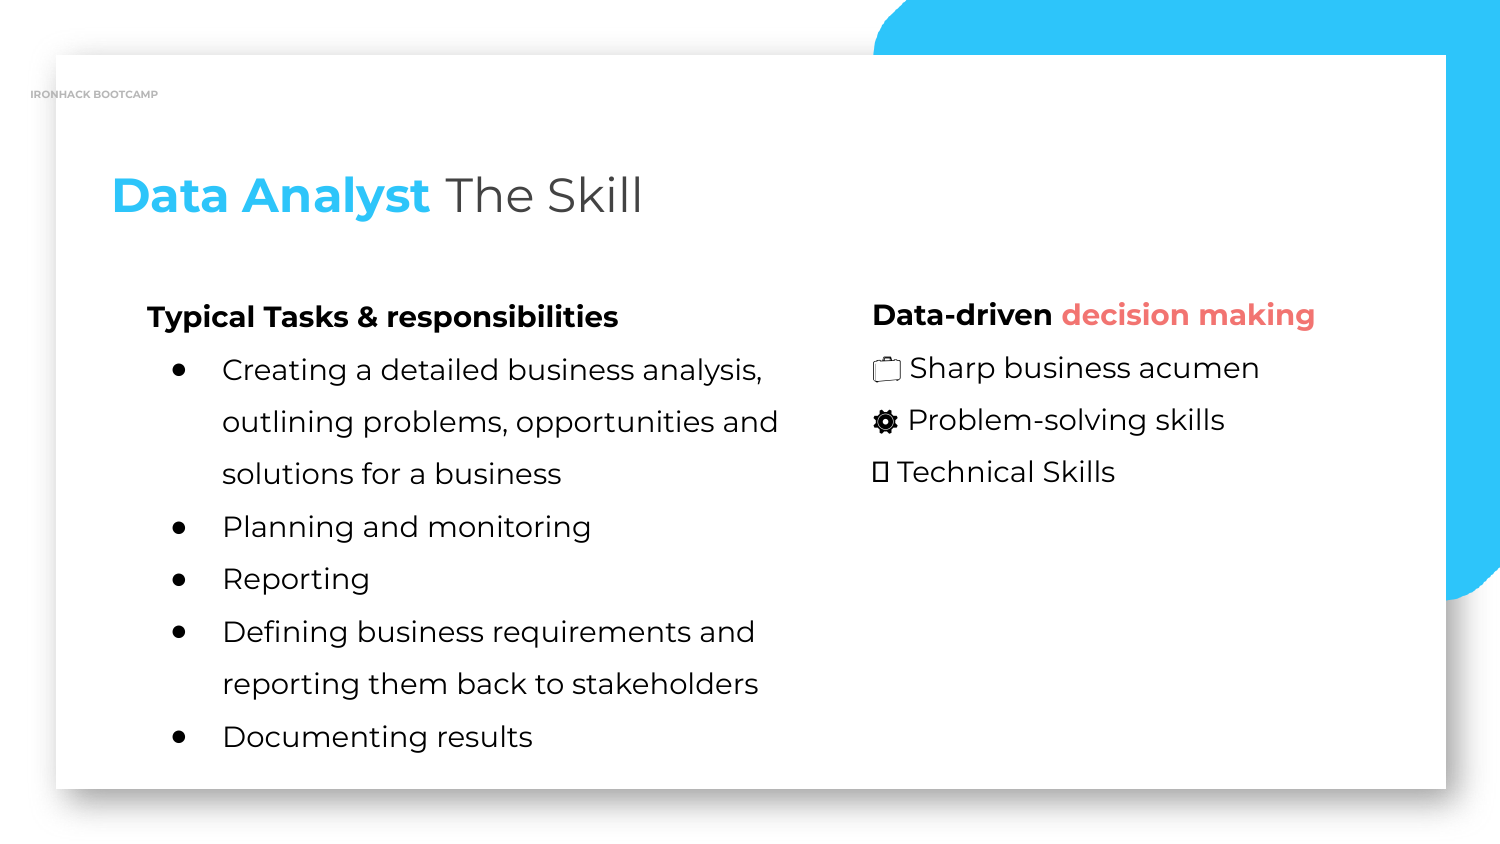

IRONHACK BOOTCAMP
Data Analyst The Skill
Data-driven decision making
💼 Sharp business acumen
⚙️ Problem-solving skills
🧪 Technical Skills
Typical Tasks & responsibilities
Creating a detailed business analysis, outlining problems, opportunities and solutions for a business
Planning and monitoring
Reporting
Defining business requirements and reporting them back to stakeholders
Documenting results